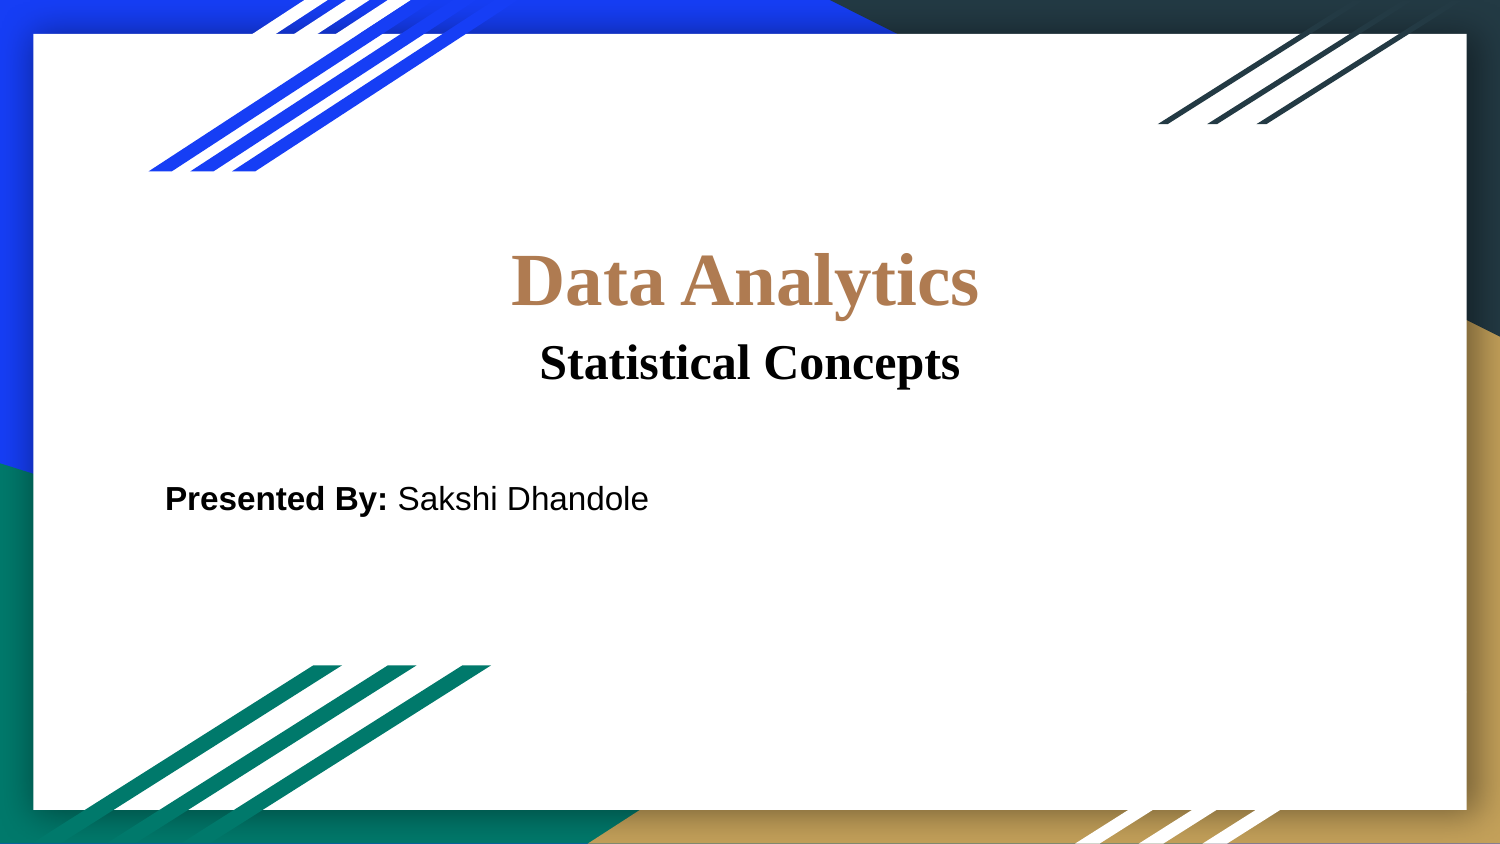

# Data Analytics
Statistical Concepts

Presented By: Sakshi Dhandole